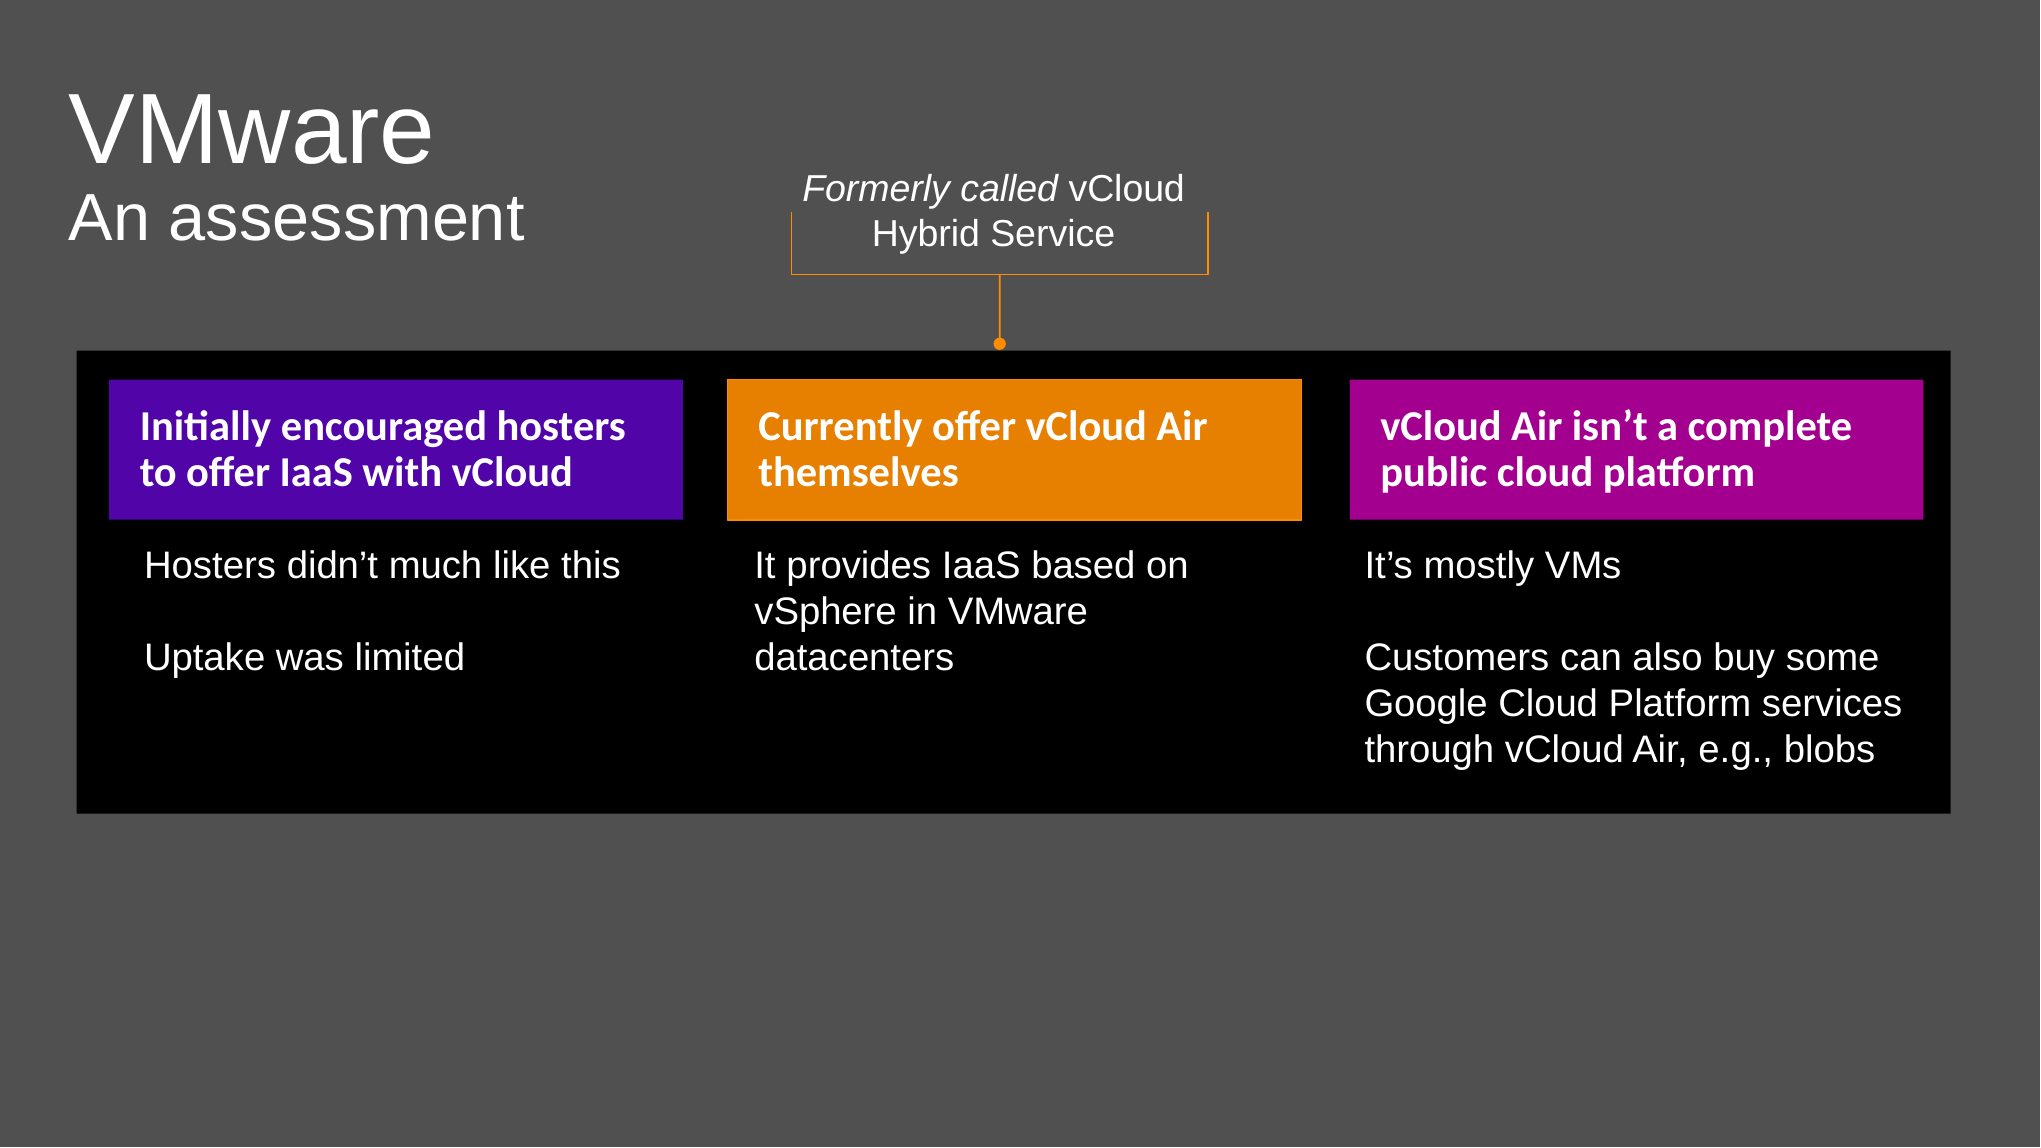

VMware
An assessment
Formerly called vCloud Hybrid Service

Initially encouraged hosters to offer IaaS with vCloud
Currently offer vCloud Air  themselves
vCloud Air isn’t a complete public cloud platform
Hosters didn’t much like this

Uptake was limited

It provides IaaS based on vSphere in VMware datacenters

It’s mostly VMs

Customers can also buy some Google Cloud Platform services through vCloud Air, e.g., blobs